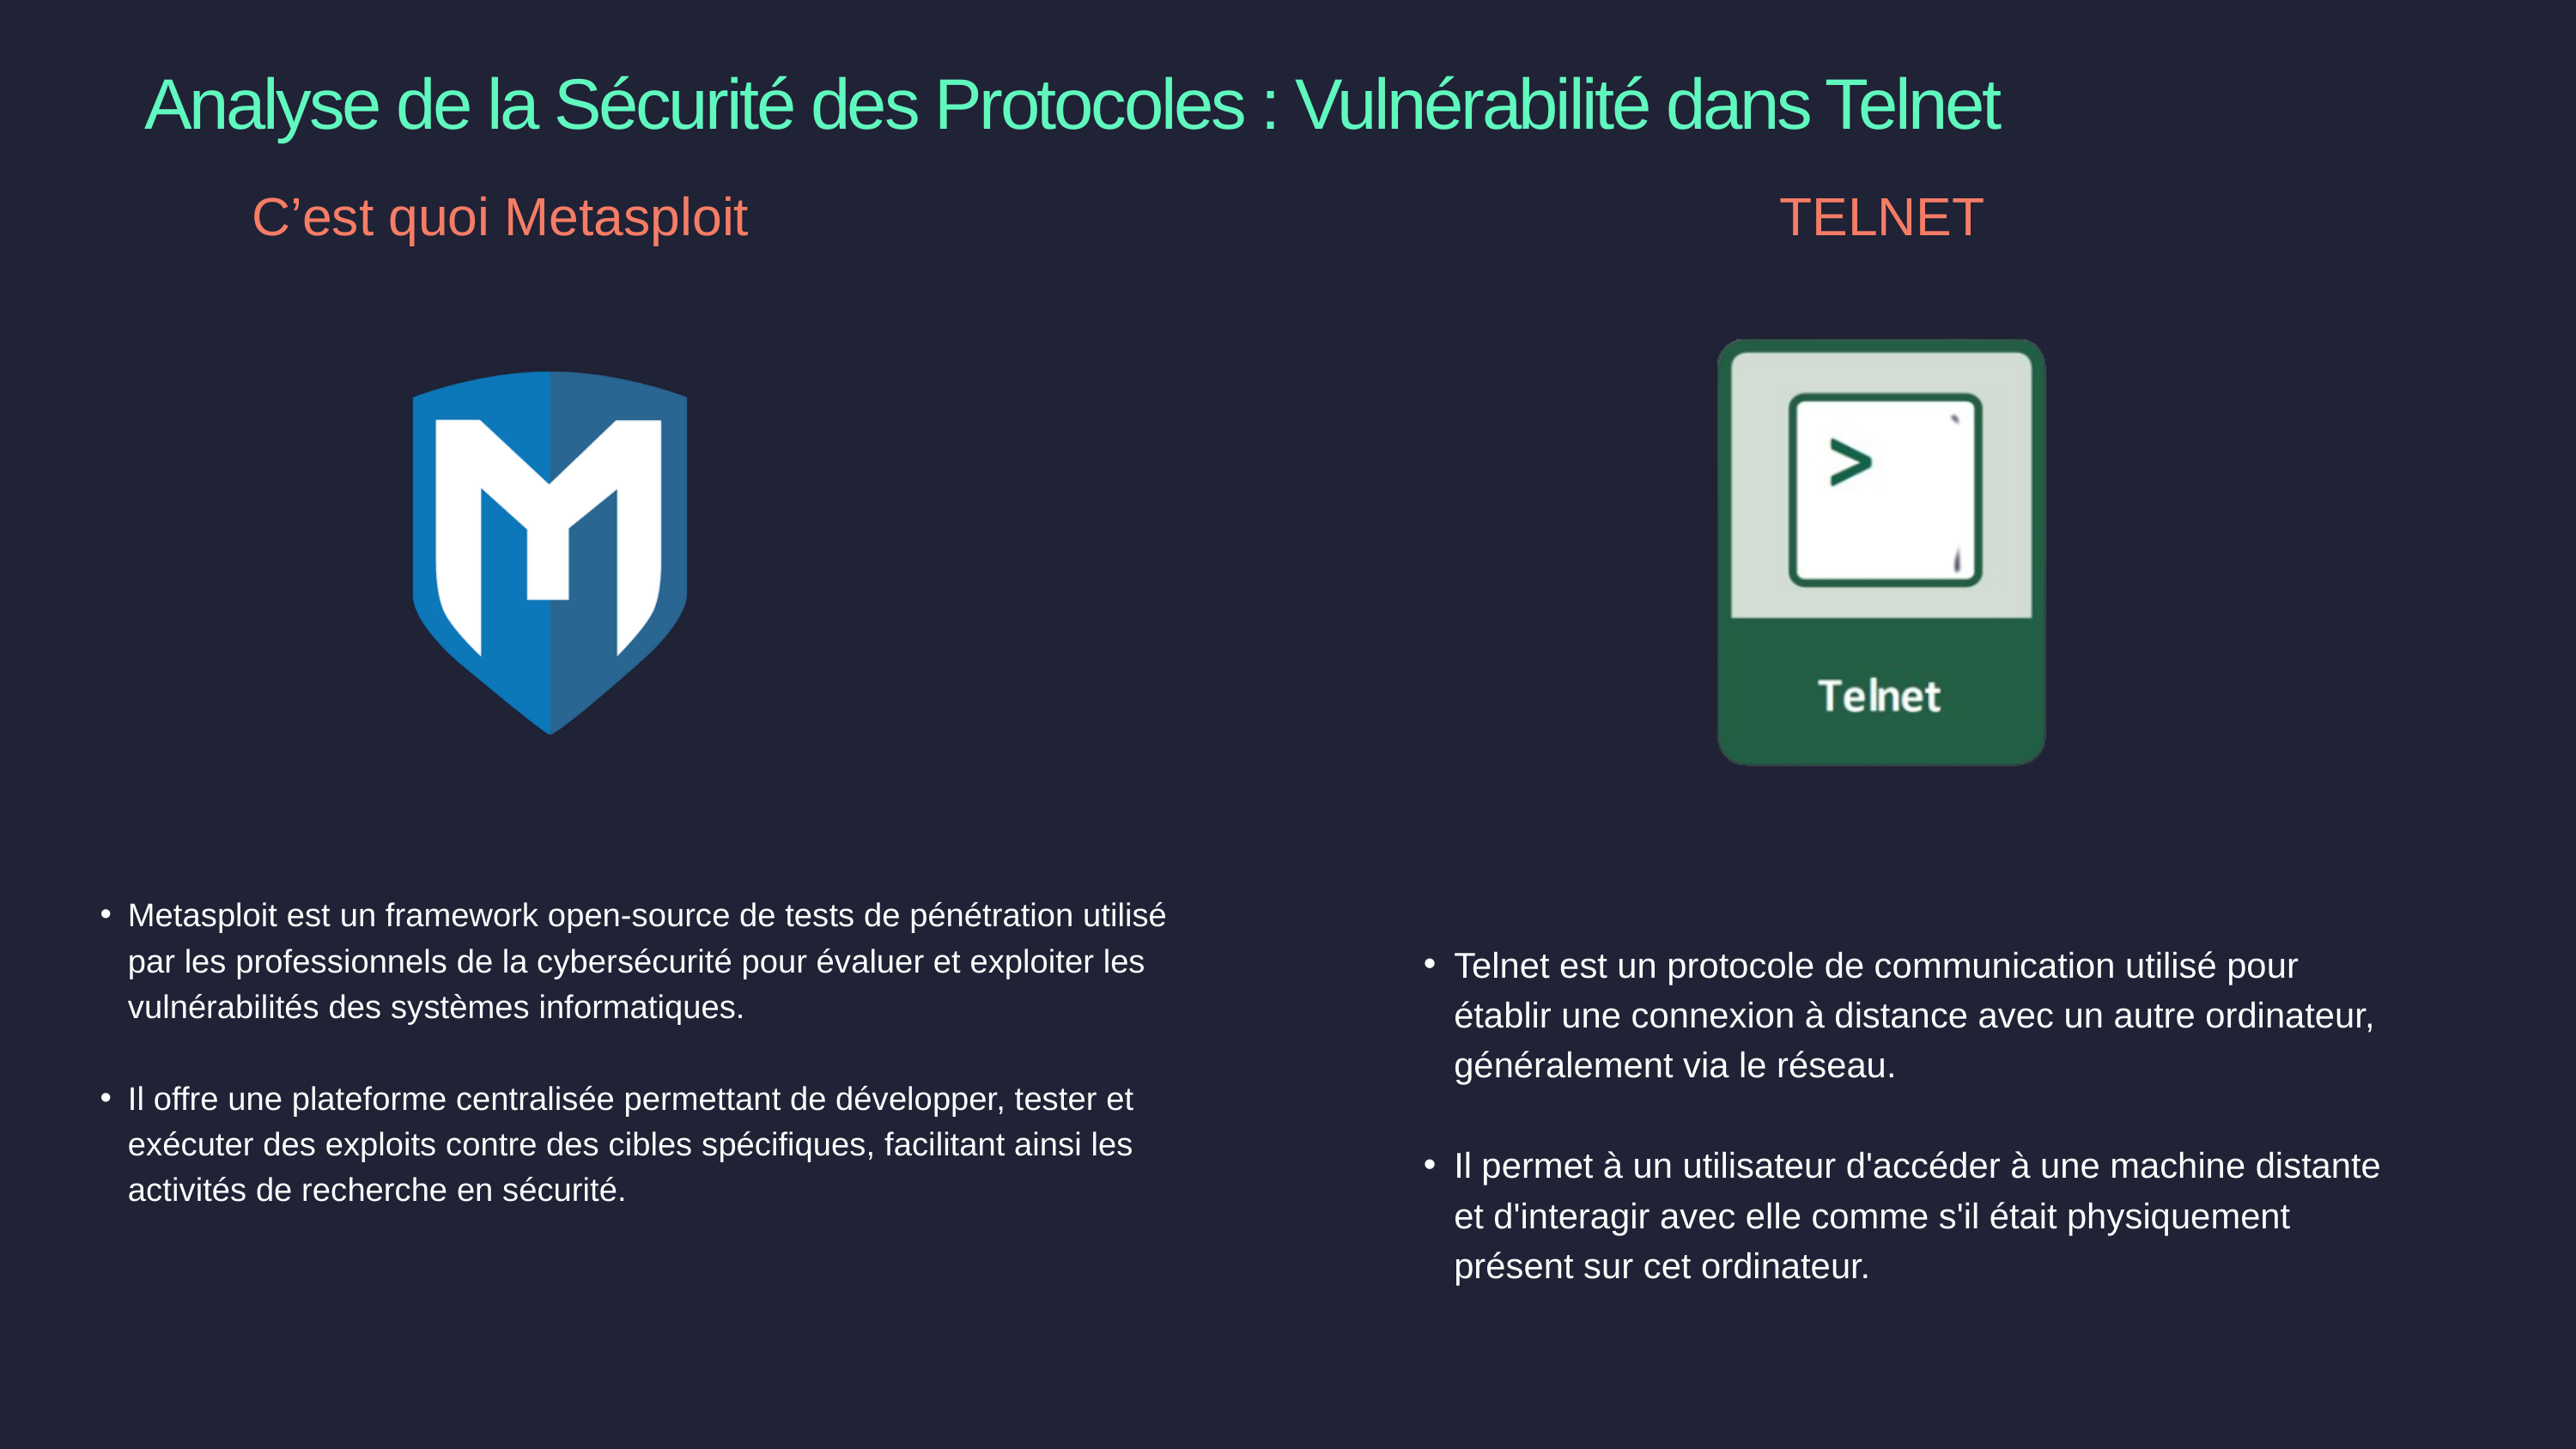

Analyse de la Sécurité des Protocoles : Vulnérabilité dans Telnet
C’est quoi Metasploit
TELNET

Telnet est un protocole de communication utilisé pour établir une connexion à distance avec un autre ordinateur, généralement via le réseau.

Il permet à un utilisateur d'accéder à une machine distante et d'interagir avec elle comme s'il était physiquement présent sur cet ordinateur.
Metasploit est un framework open-source de tests de pénétration utilisé par les professionnels de la cybersécurité pour évaluer et exploiter les vulnérabilités des systèmes informatiques.

Il offre une plateforme centralisée permettant de développer, tester et exécuter des exploits contre des cibles spécifiques, facilitant ainsi les activités de recherche en sécurité.